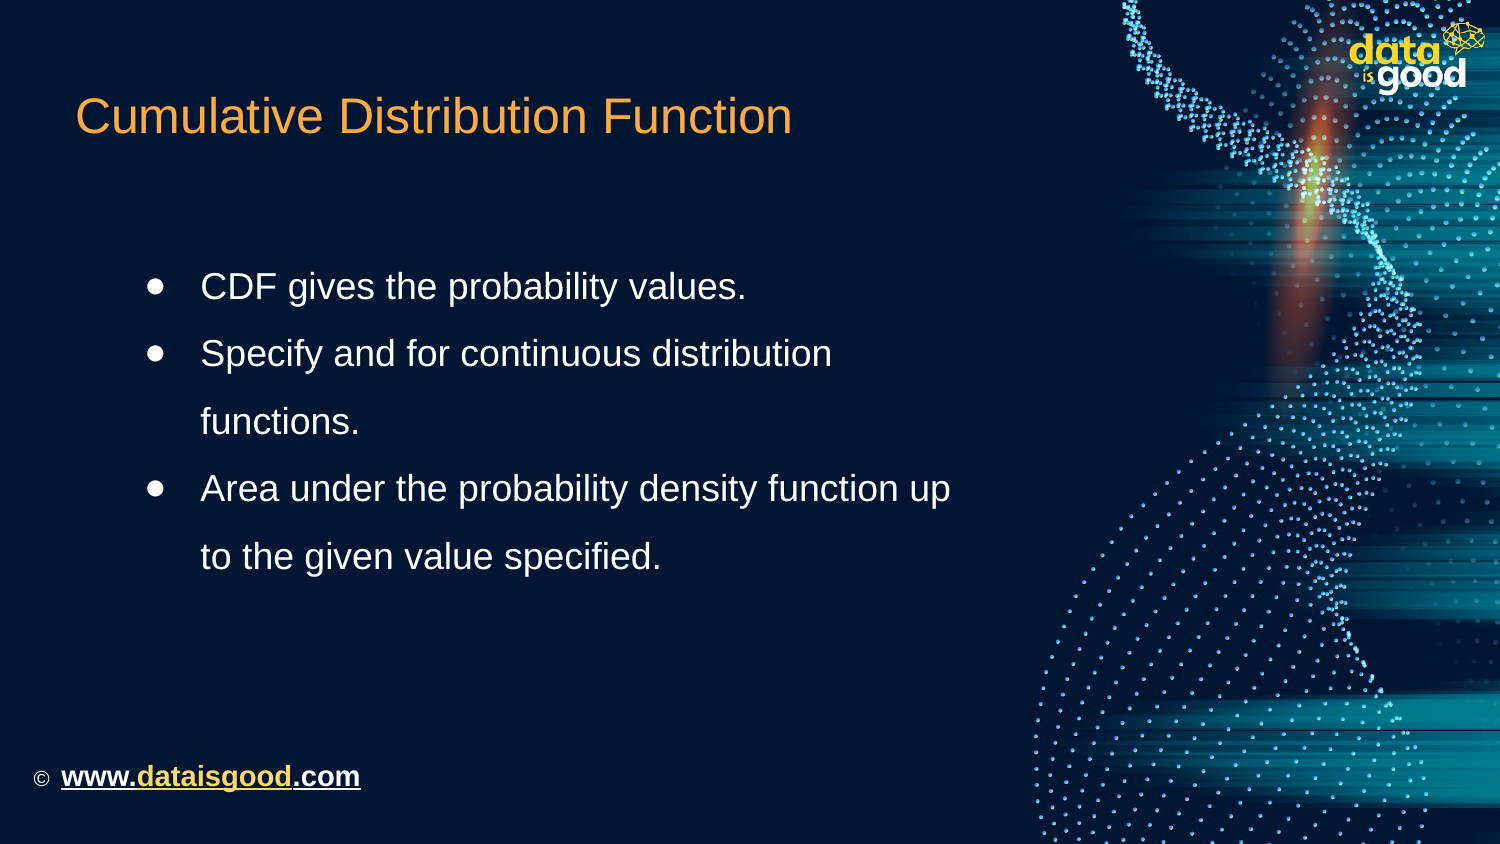

# Cumulative Distribution Function
CDF gives the probability values.
Specify and for continuous distribution functions.
Area under the probability density function up to the given value specified.